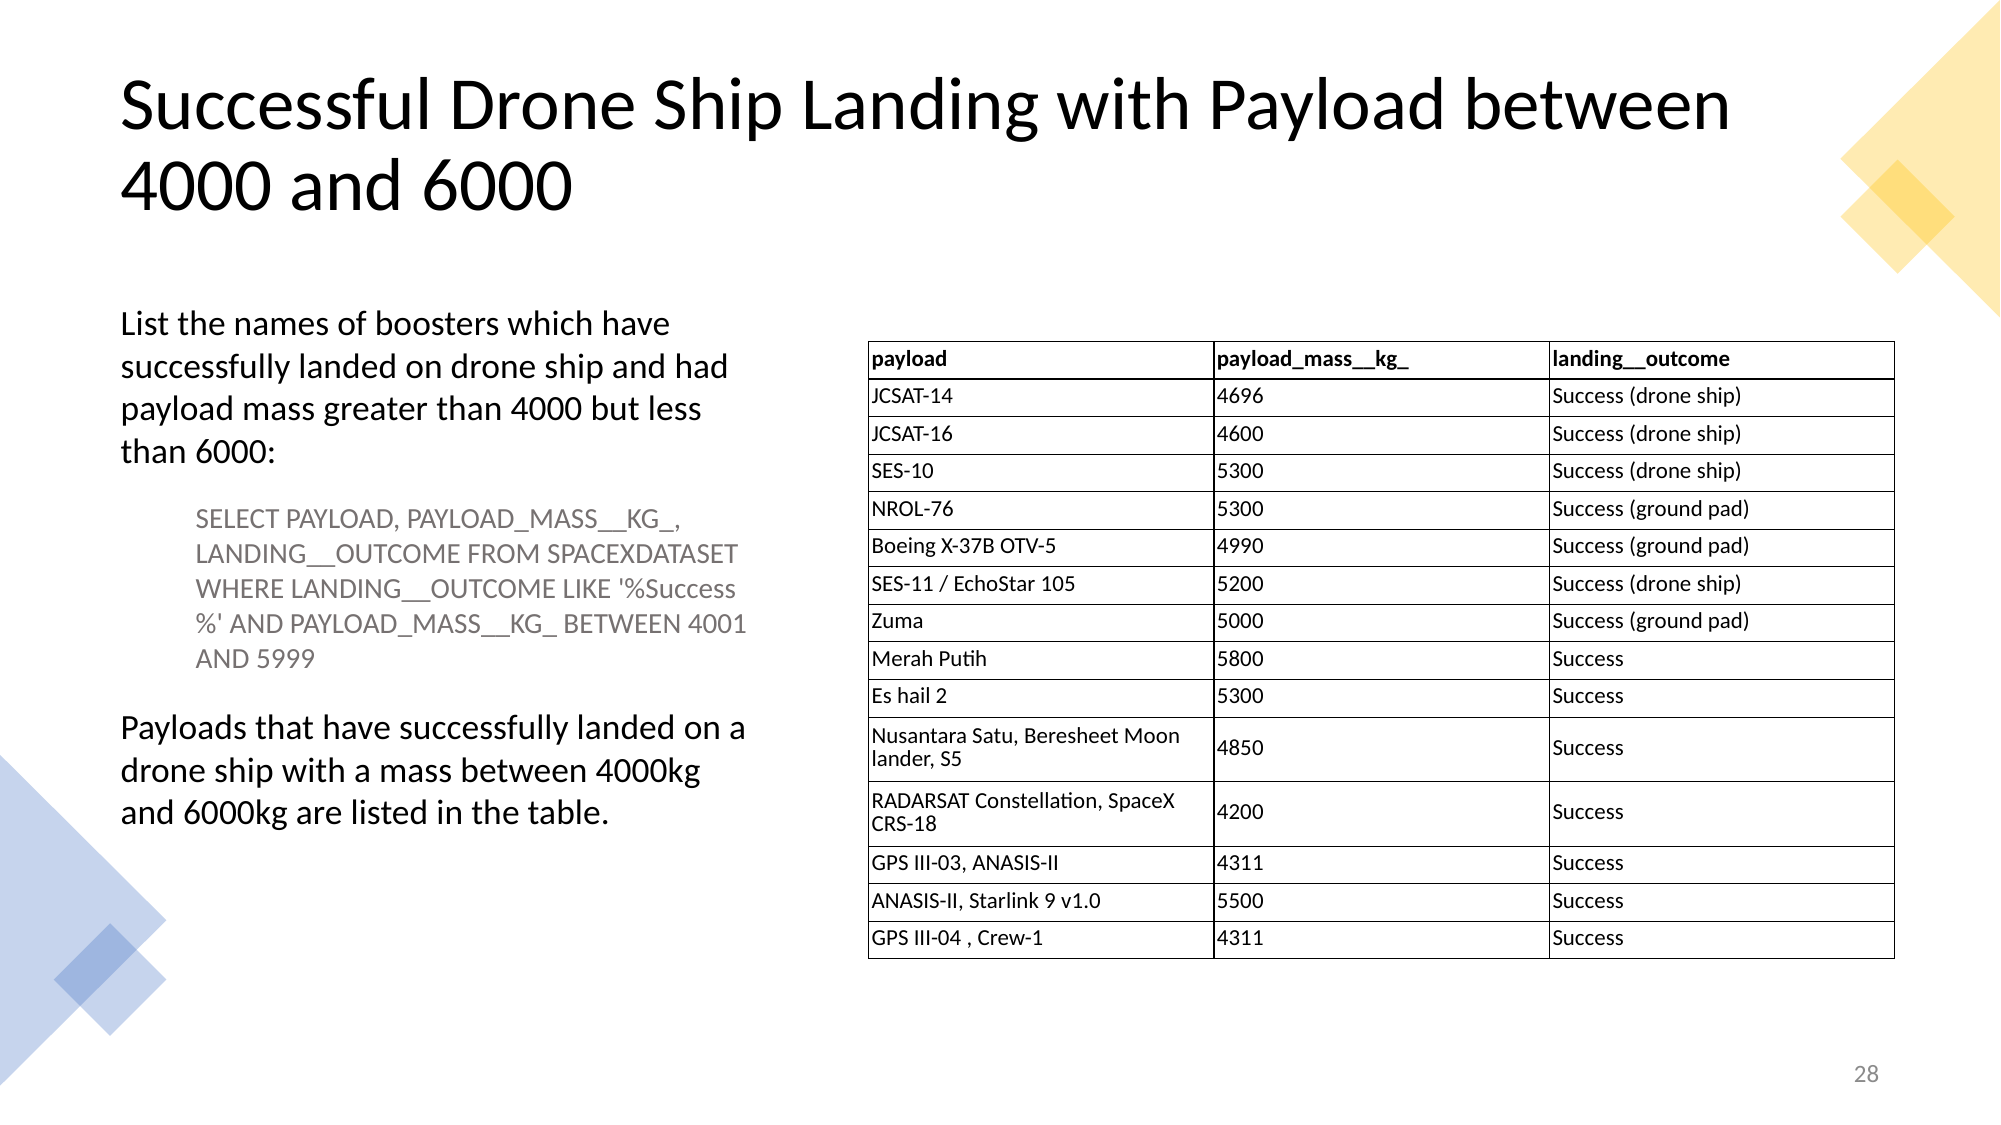

Successful Drone Ship Landing with Payload between 4000 and 6000
List the names of boosters which have successfully landed on drone ship and had payload mass greater than 4000 but less than 6000:
SELECT PAYLOAD, PAYLOAD_MASS__KG_, LANDING__OUTCOME FROM SPACEXDATASET WHERE LANDING__OUTCOME LIKE '%Success%' AND PAYLOAD_MASS__KG_ BETWEEN 4001 AND 5999
Payloads that have successfully landed on a drone ship with a mass between 4000kg and 6000kg are listed in the table.
| payload | payload\_mass\_\_kg\_ | landing\_\_outcome |
| --- | --- | --- |
| JCSAT-14 | 4696 | Success (drone ship) |
| JCSAT-16 | 4600 | Success (drone ship) |
| SES-10 | 5300 | Success (drone ship) |
| NROL-76 | 5300 | Success (ground pad) |
| Boeing X-37B OTV-5 | 4990 | Success (ground pad) |
| SES-11 / EchoStar 105 | 5200 | Success (drone ship) |
| Zuma | 5000 | Success (ground pad) |
| Merah Putih | 5800 | Success |
| Es hail 2 | 5300 | Success |
| Nusantara Satu, Beresheet Moon lander, S5 | 4850 | Success |
| RADARSAT Constellation, SpaceX CRS-18 | 4200 | Success |
| GPS III-03, ANASIS-II | 4311 | Success |
| ANASIS-II, Starlink 9 v1.0 | 5500 | Success |
| GPS III-04 , Crew-1 | 4311 | Success |

28